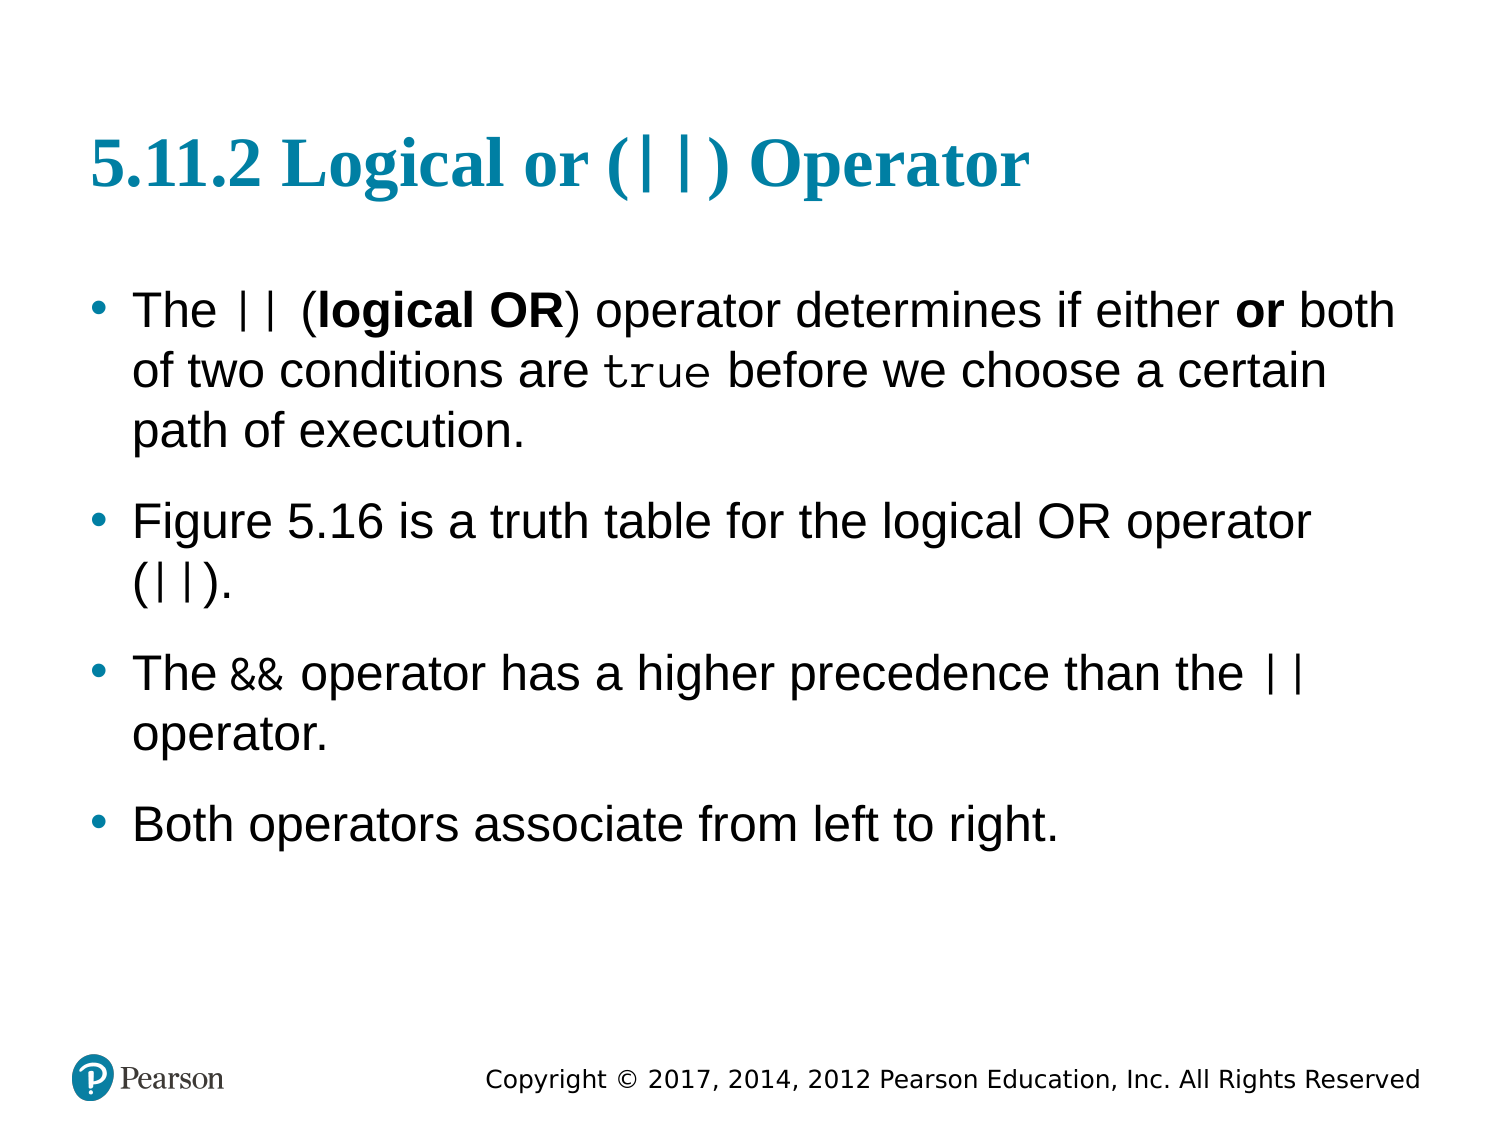

# 5.11.2 Logical or (||) Operator
The || (logical OR) operator determines if either or both of two conditions are true before we choose a certain path of execution.
Figure 5.16 is a truth table for the logical OR operator (||).
The && operator has a higher precedence than the || operator.
Both operators associate from left to right.